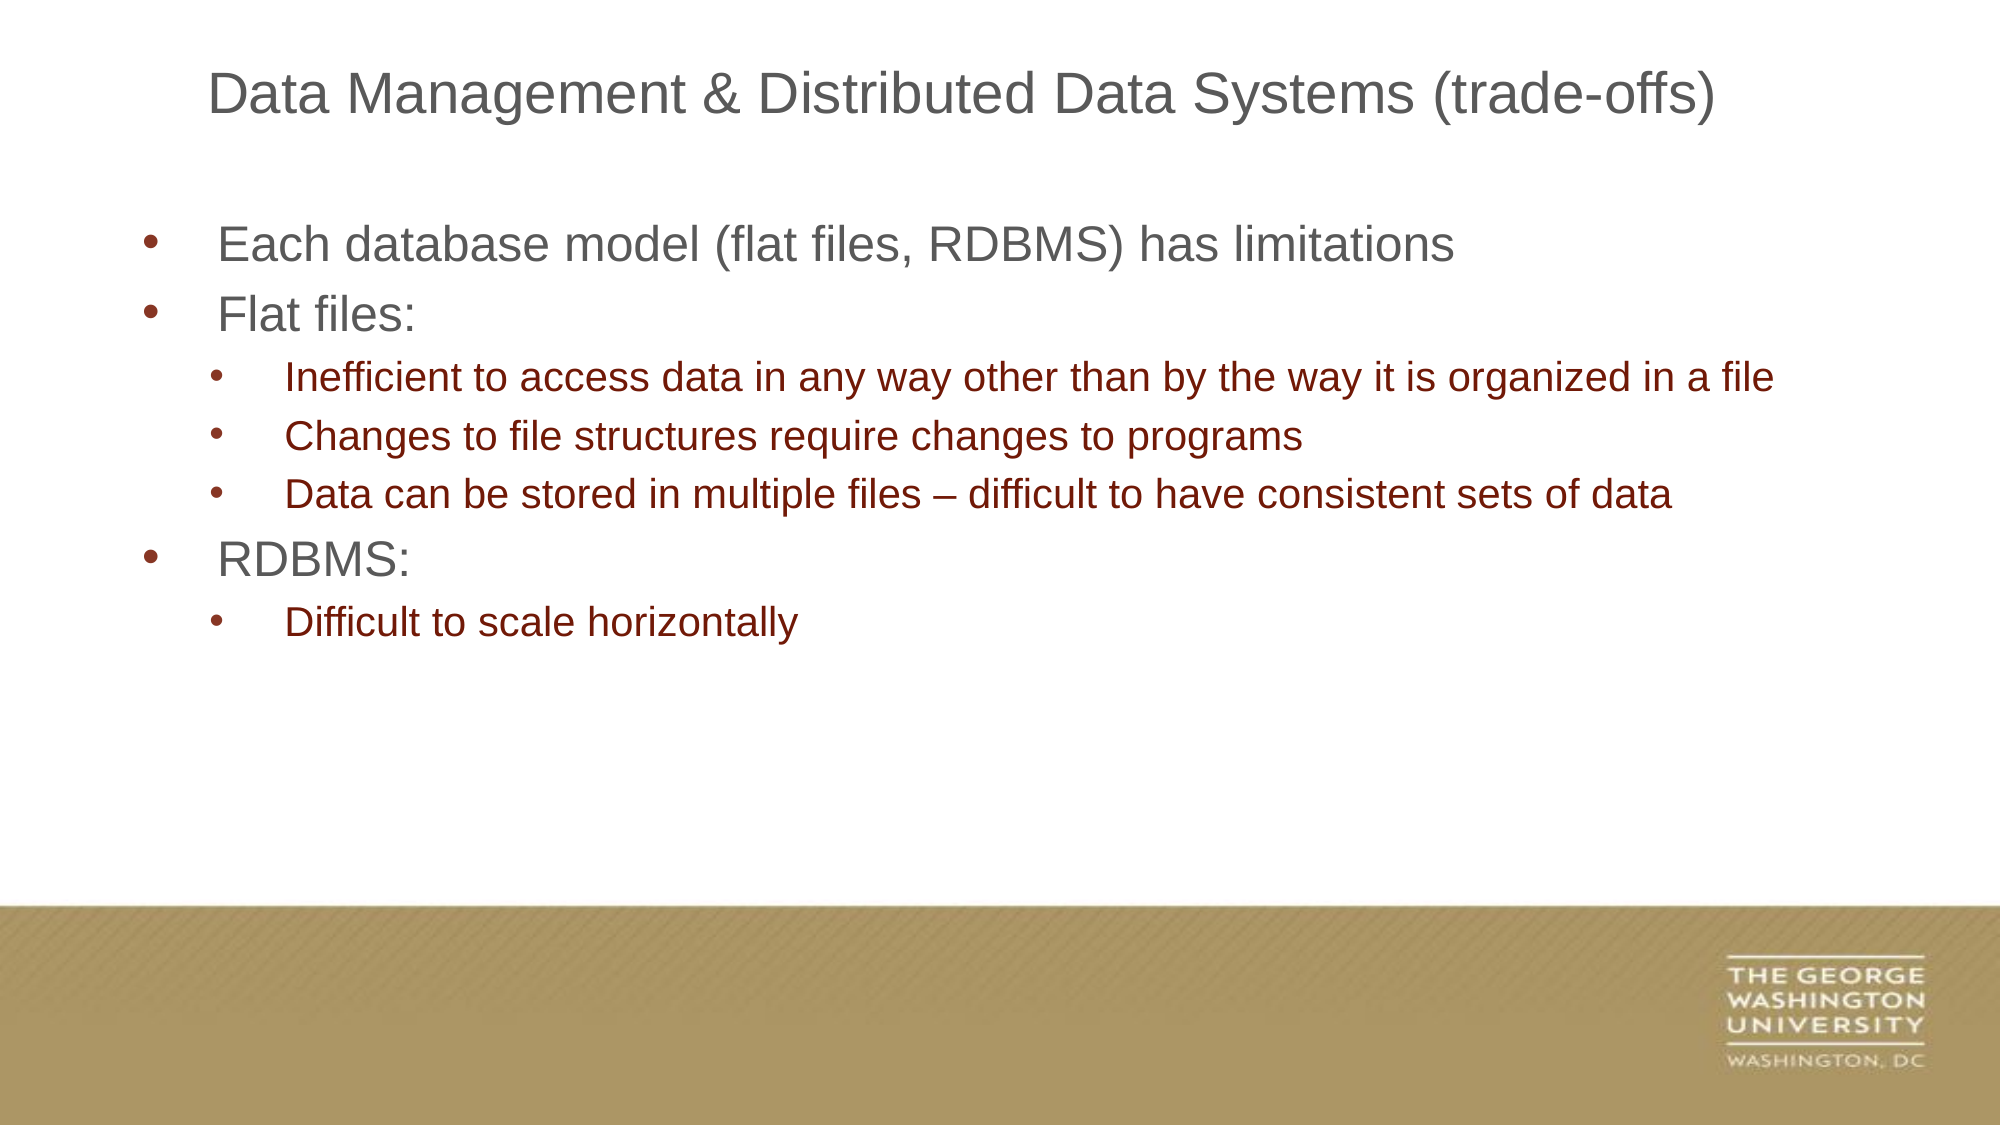

Data Management & Distributed Data Systems (trade-offs)

Each database model (flat files, RDBMS) has limitations
Flat files:
Inefficient to access data in any way other than by the way it is organized in a file
Changes to file structures require changes to programs
Data can be stored in multiple files – difficult to have consistent sets of data
RDBMS:
Difficult to scale horizontally